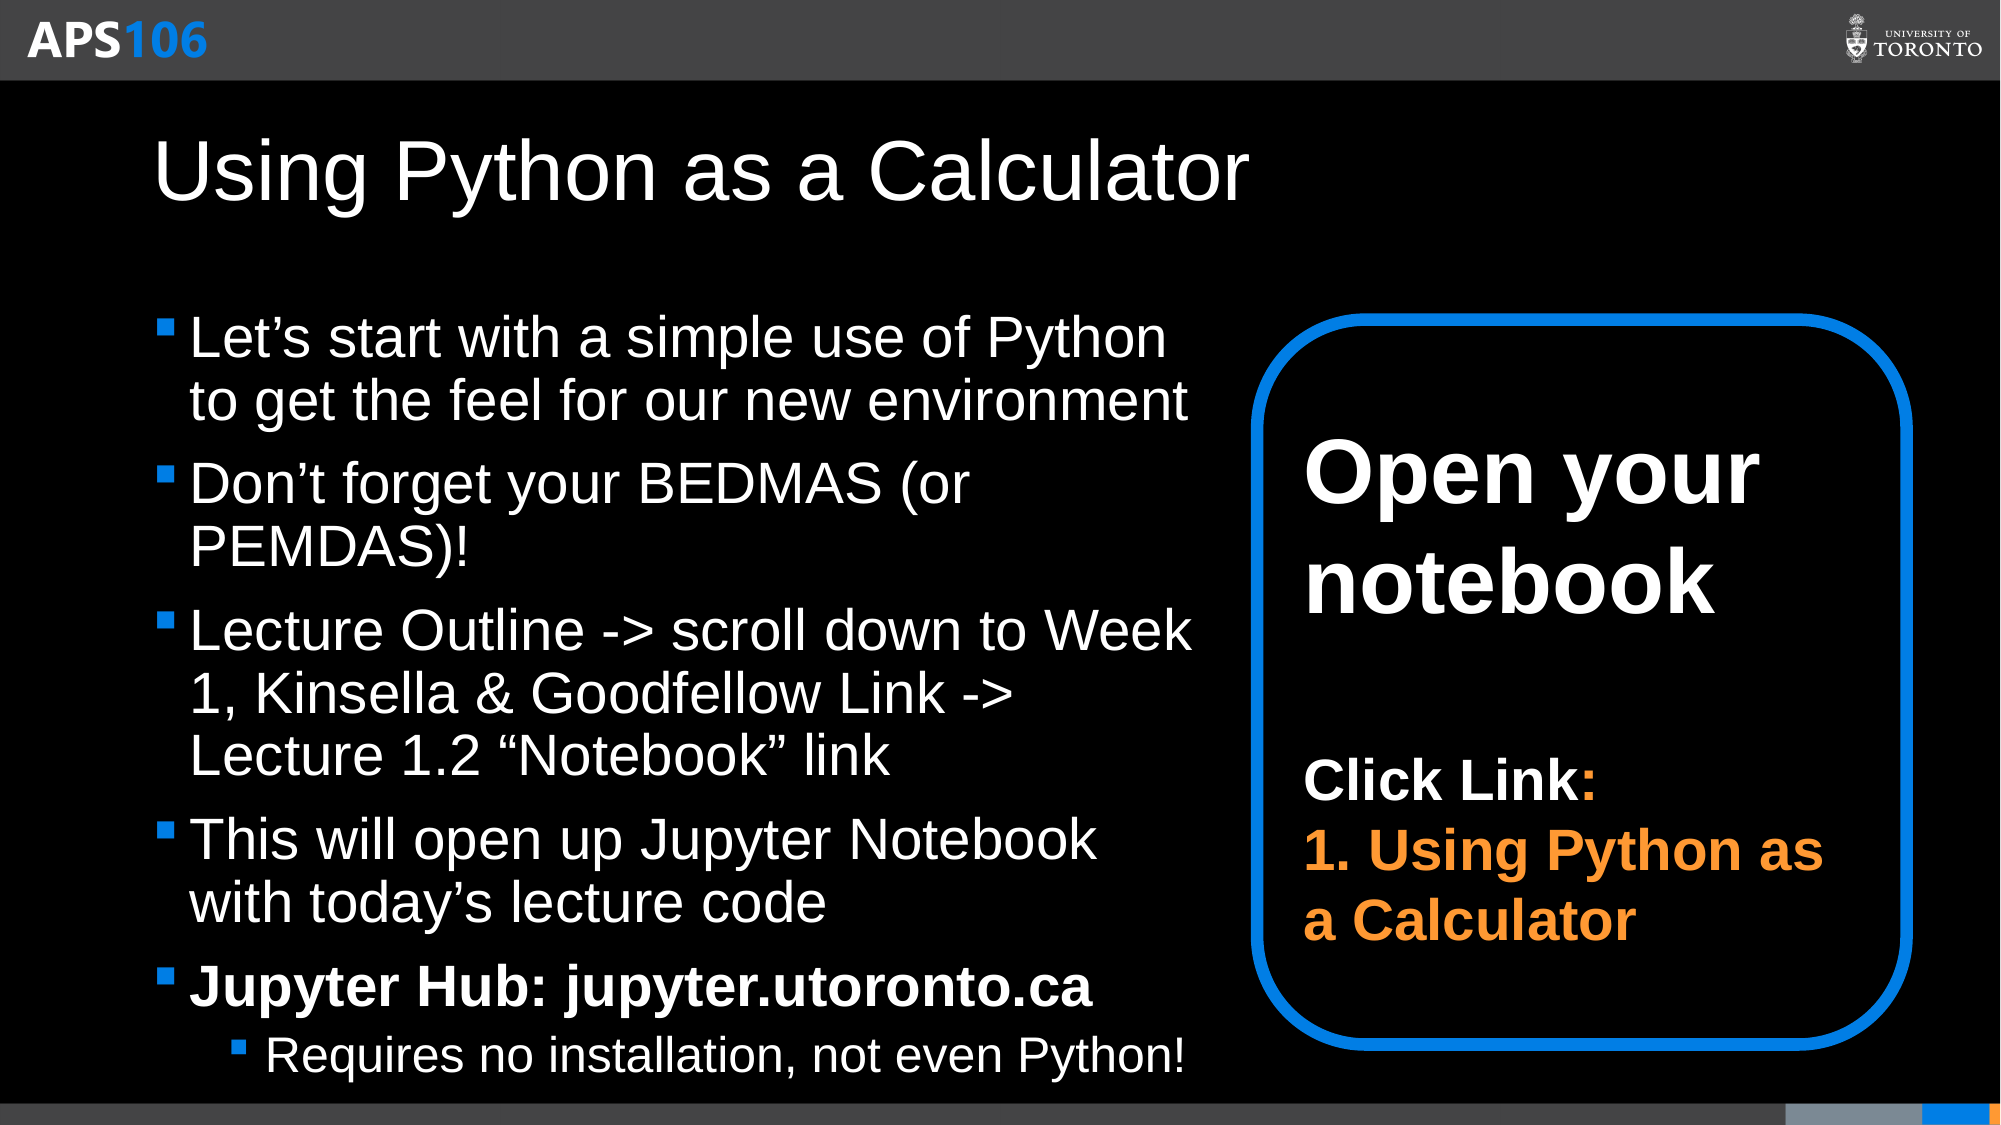

# Using Python as a Calculator
Let’s start with a simple use of Python to get the feel for our new environment
Don’t forget your BEDMAS (or PEMDAS)!
Lecture Outline -> scroll down to Week 1, Kinsella & Goodfellow Link ->
Lecture 1.2 “Notebook” link
This will open up Jupyter Notebook with today’s lecture code
Jupyter Hub: jupyter.utoronto.ca
Requires no installation, not even Python!
Open your notebook

Click Link:
1. Using Python as a Calculator